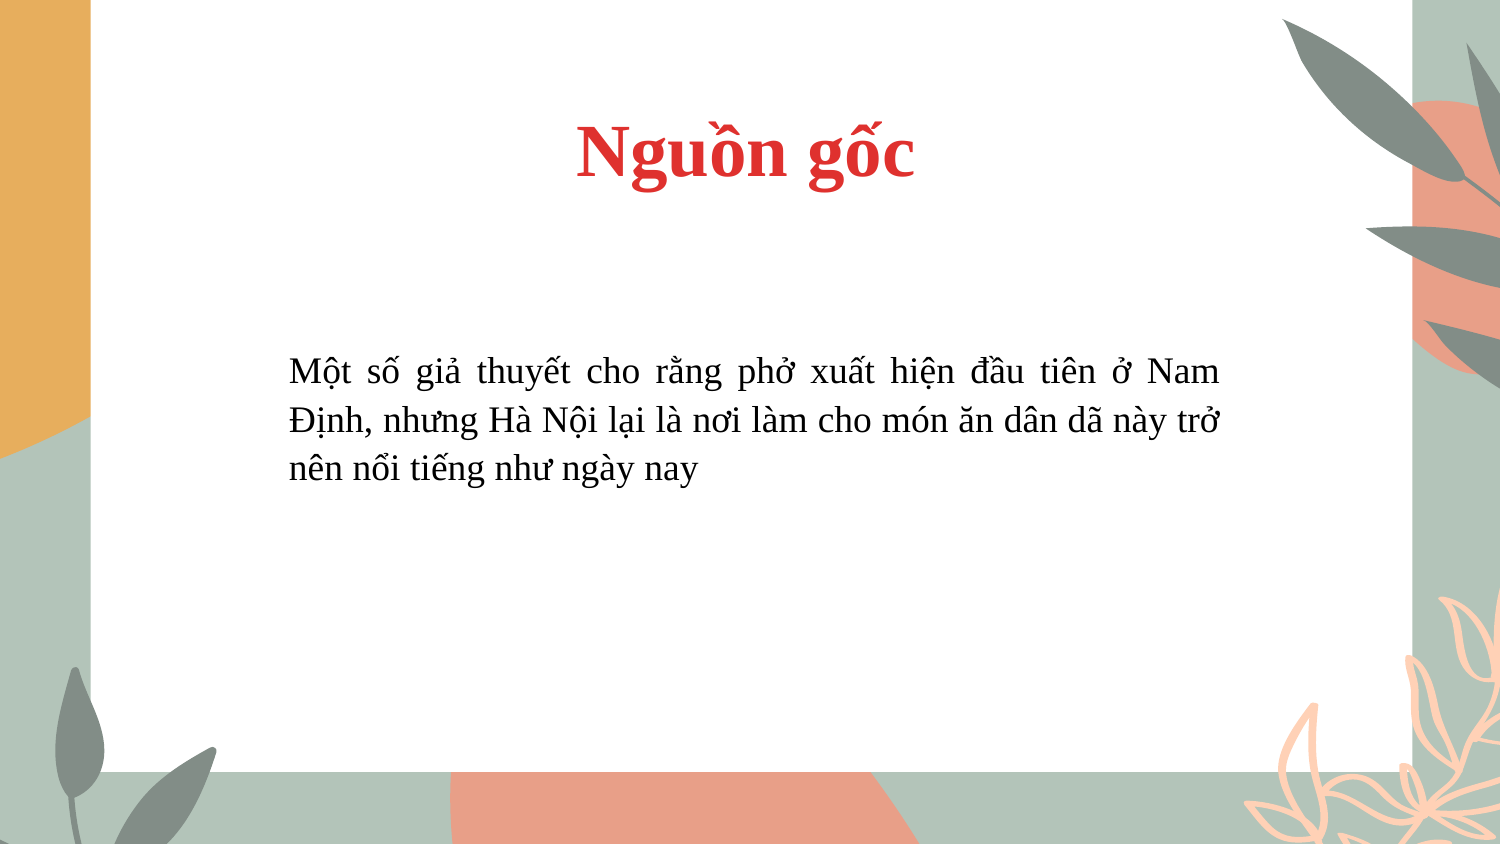

# Nguồn gốc

Một số giả thuyết cho rằng phở xuất hiện đầu tiên ở Nam Định, nhưng Hà Nội lại là nơi làm cho món ăn dân dã này trở nên nổi tiếng như ngày nay